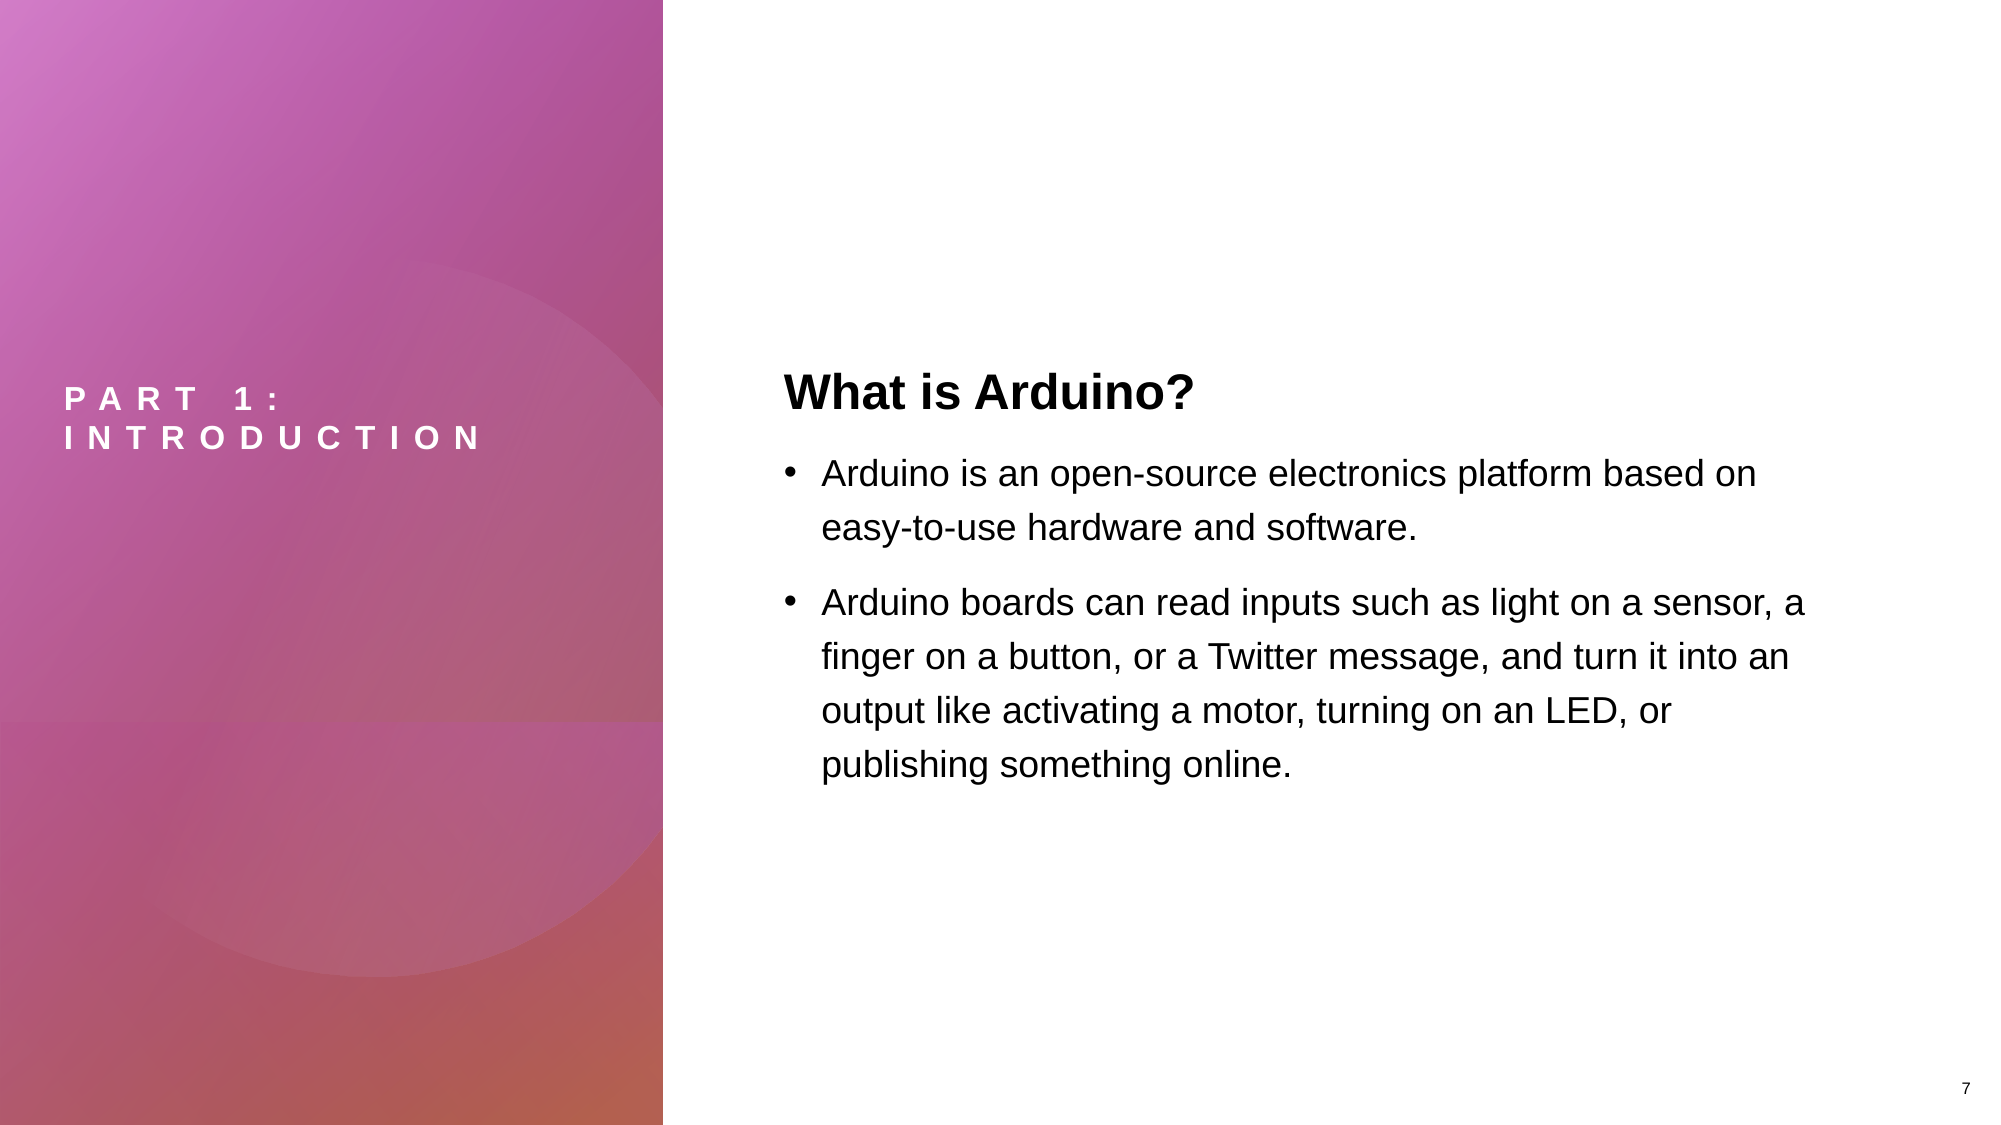

# Part 1: Introduction
What is Arduino?
Arduino is an open-source electronics platform based on easy-to-use hardware and software.
Arduino boards can read inputs such as light on a sensor, a finger on a button, or a Twitter message, and turn it into an output like activating a motor, turning on an LED, or publishing something online.

7